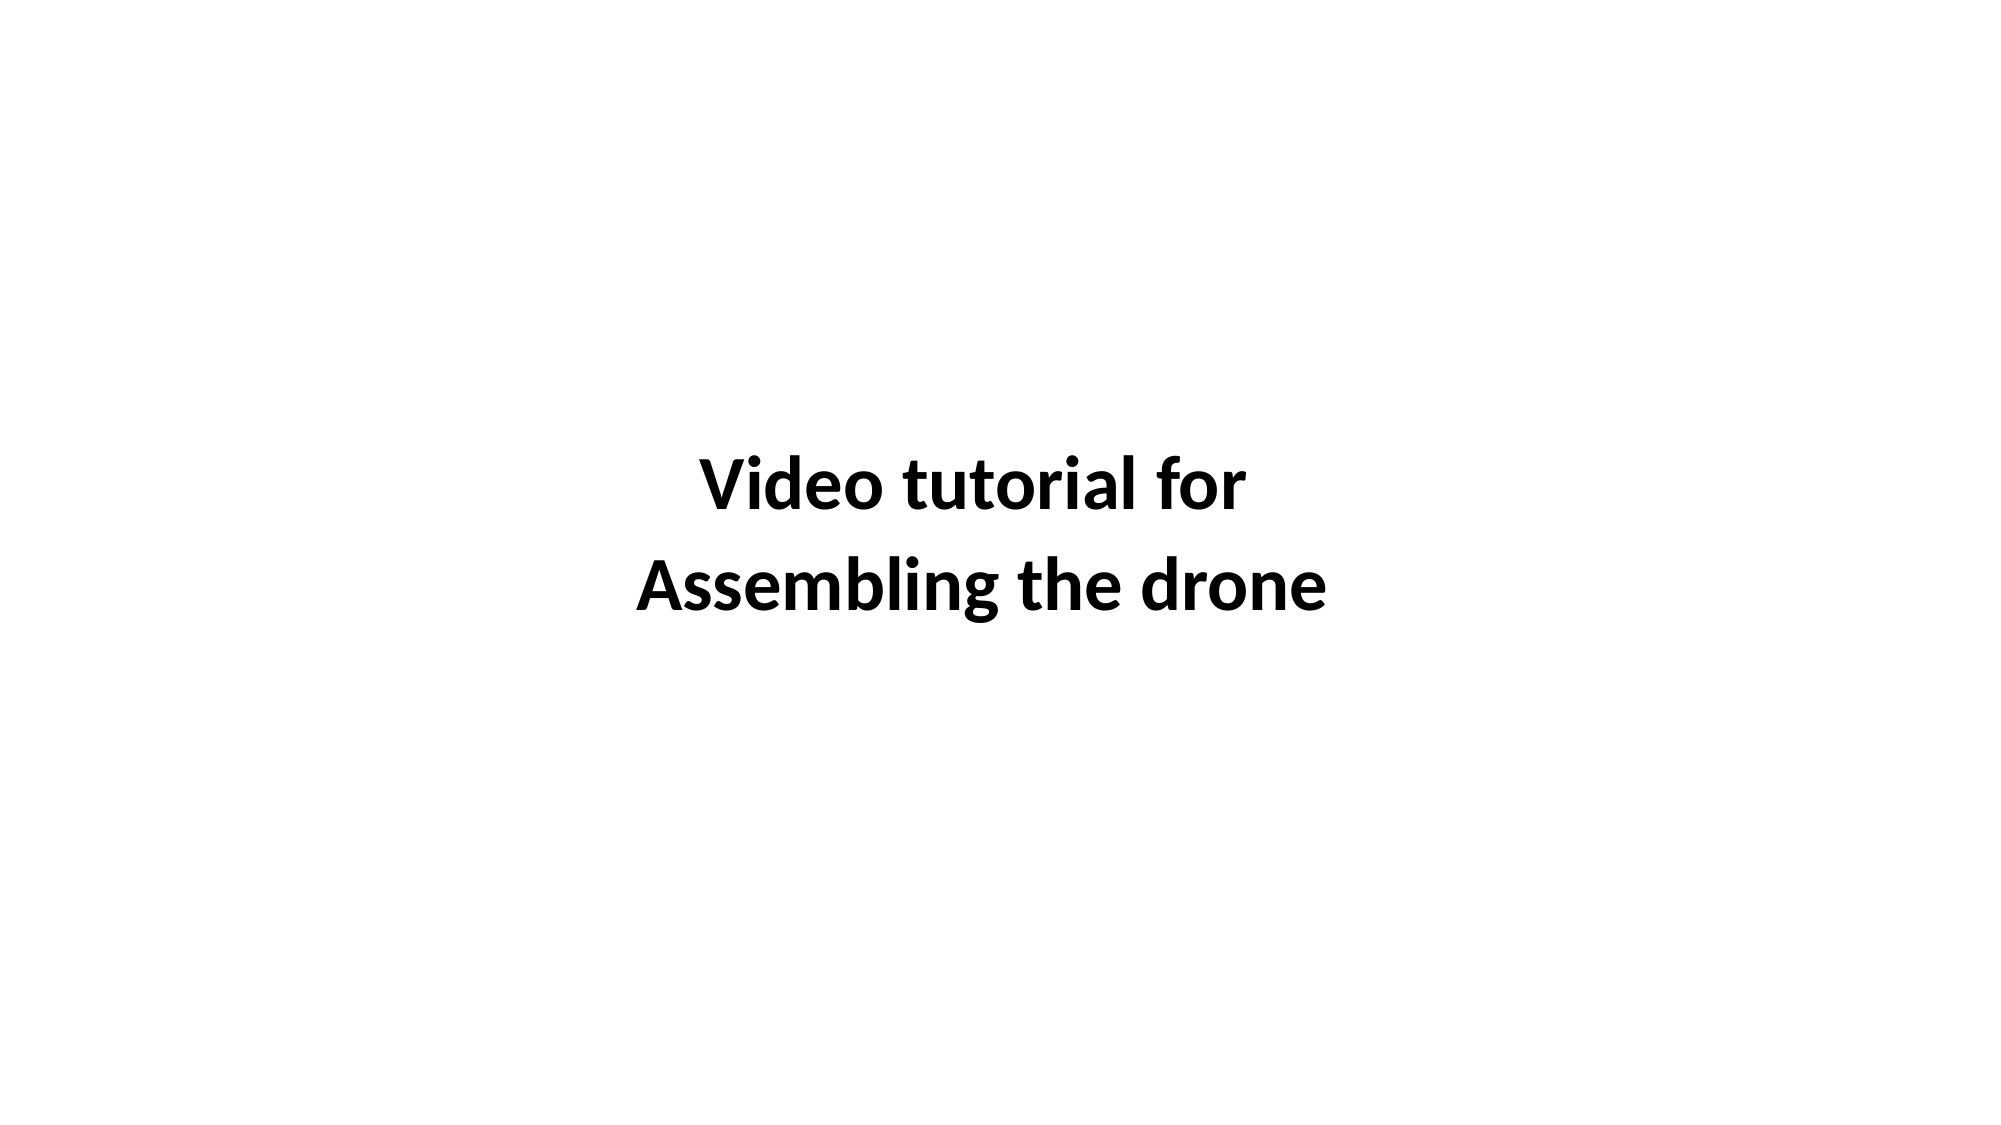

# Video tutorial for Assembling the drone